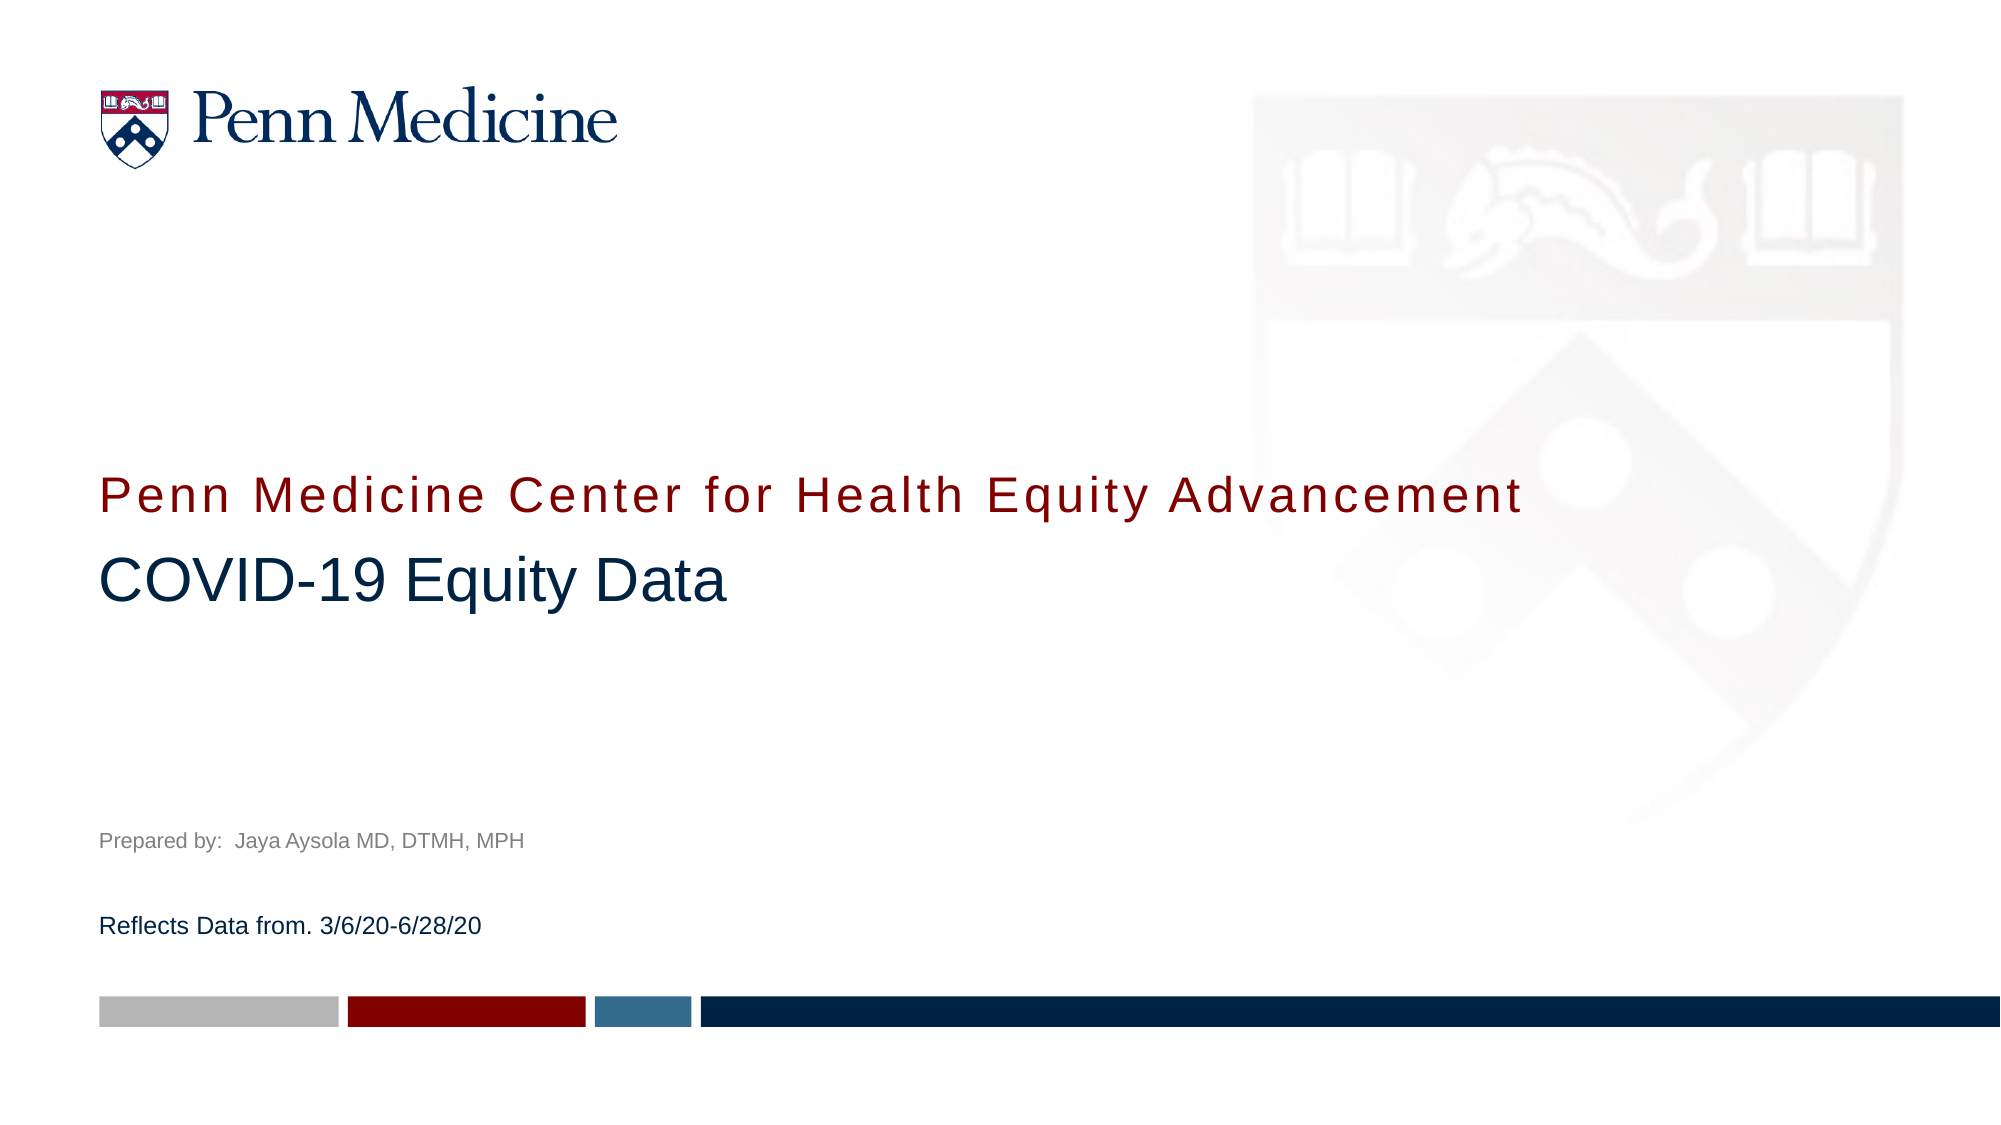

Penn Medicine Center for Health Equity Advancement
# COVID-19 Equity Data
Prepared by:  Jaya Aysola MD, DTMH, MPH
Reflects Data from. 3/6/20-6/28/20